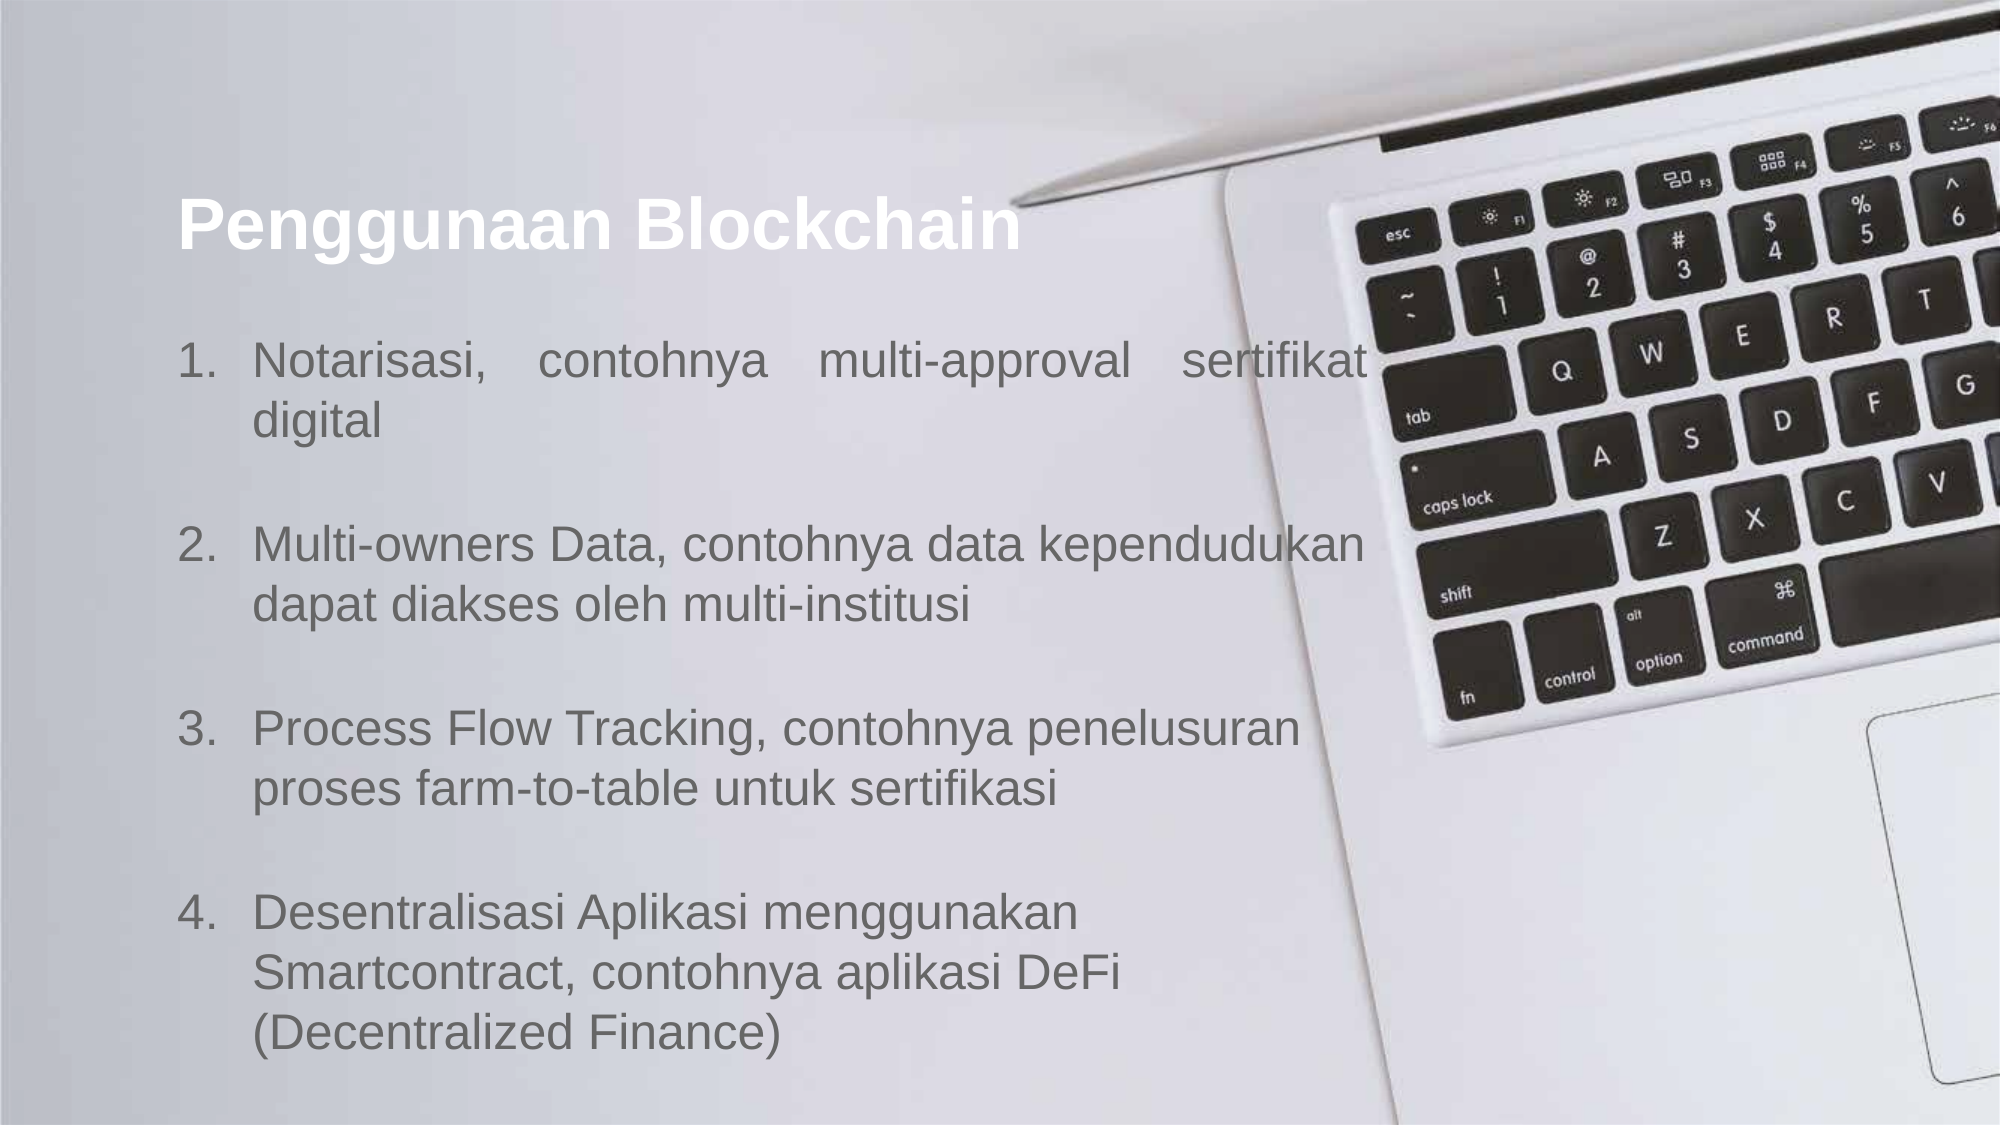

Penggunaan Blockchain
Notarisasi, contohnya multi-approval sertifikat digital

Multi-owners Data, contohnya data kependudukan dapat diakses oleh multi-institusi

Process Flow Tracking, contohnya penelusuran proses farm-to-table untuk sertifikasi

Desentralisasi Aplikasi menggunakan Smartcontract, contohnya aplikasi DeFi (Decentralized Finance)